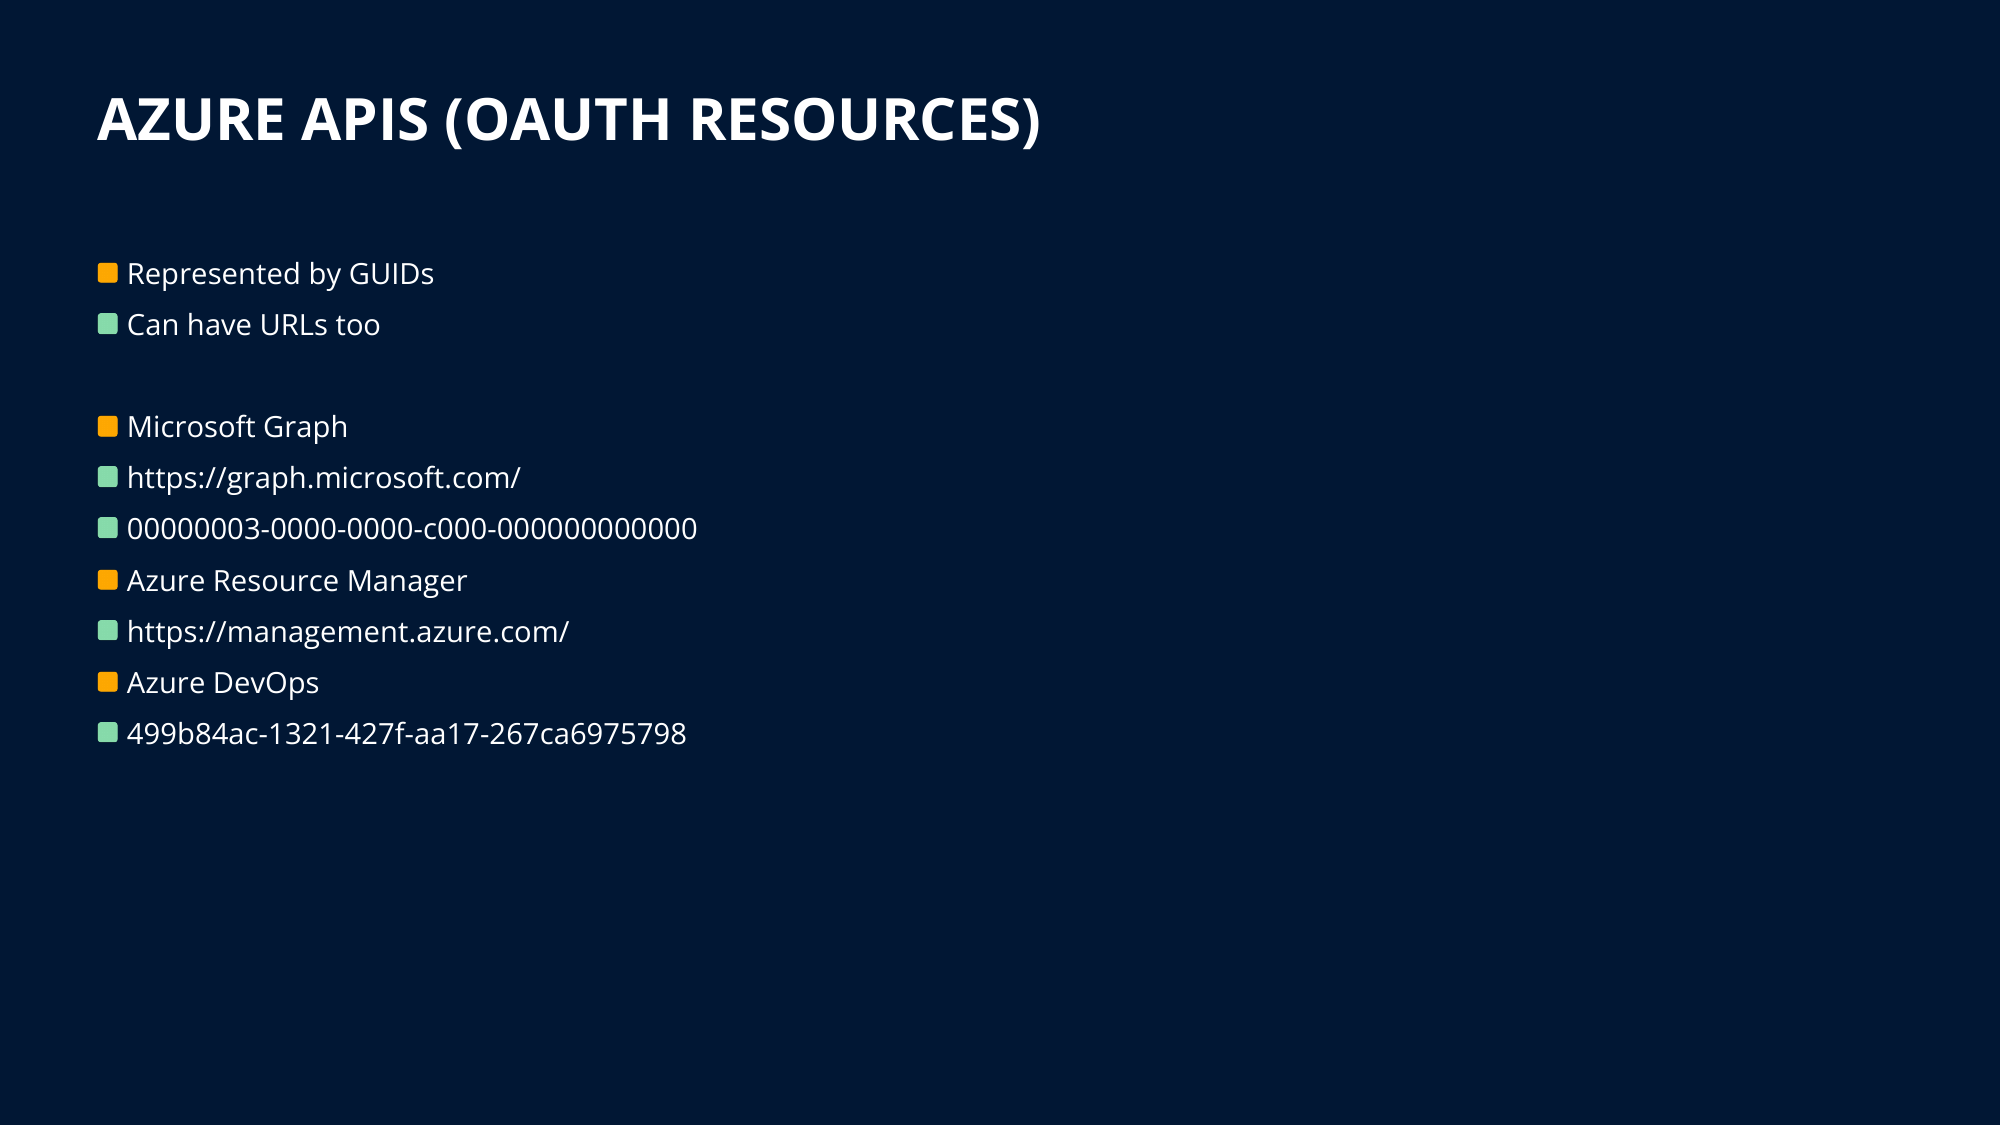

# Azure APIs (OAuth Resources)
Represented by GUIDs
Can have URLs too

Microsoft Graph
https://graph.microsoft.com/
00000003-0000-0000-c000-000000000000
Azure Resource Manager
https://management.azure.com/
Azure DevOps
499b84ac-1321-427f-aa17-267ca6975798